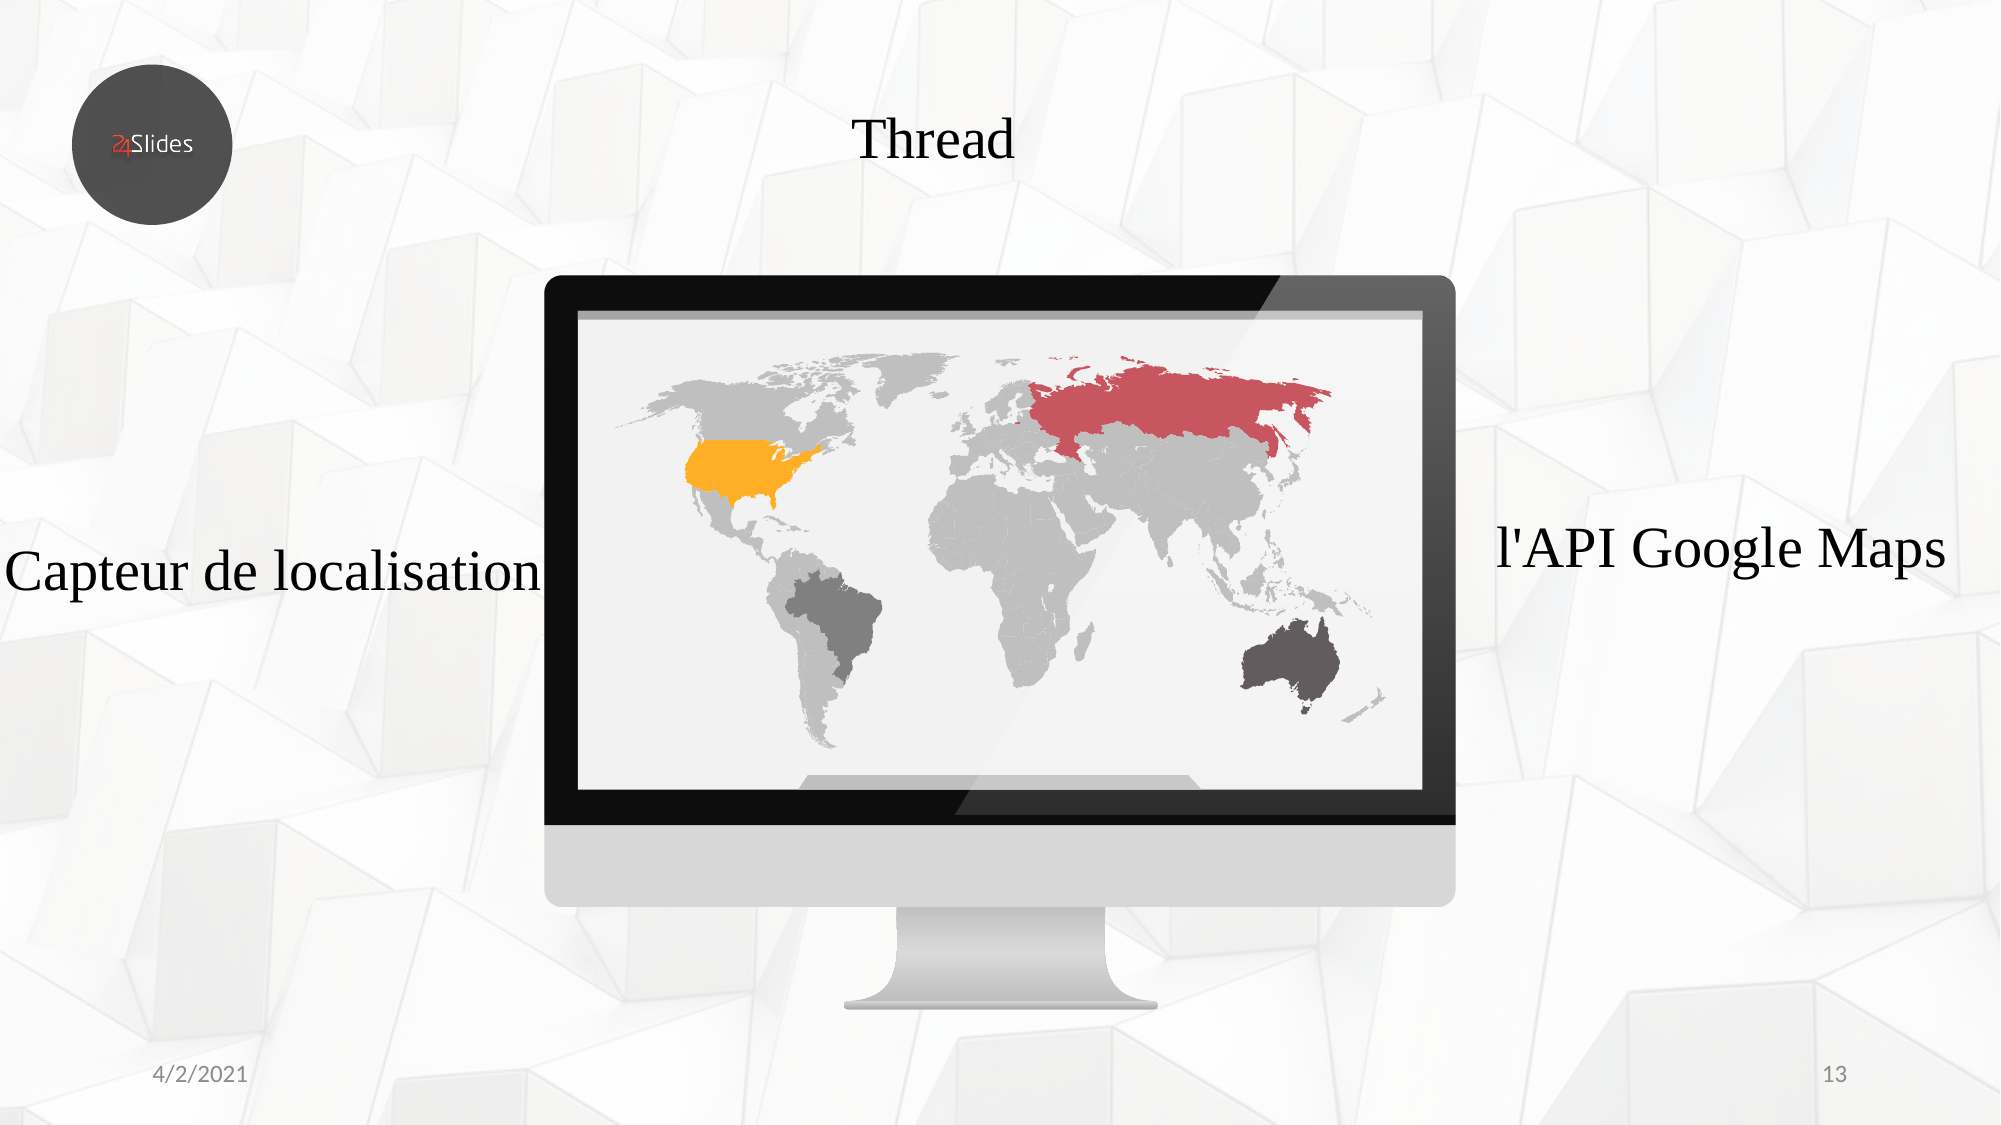

Thread

l'API Google Maps
Capteur de localisation
4/2/2021
13